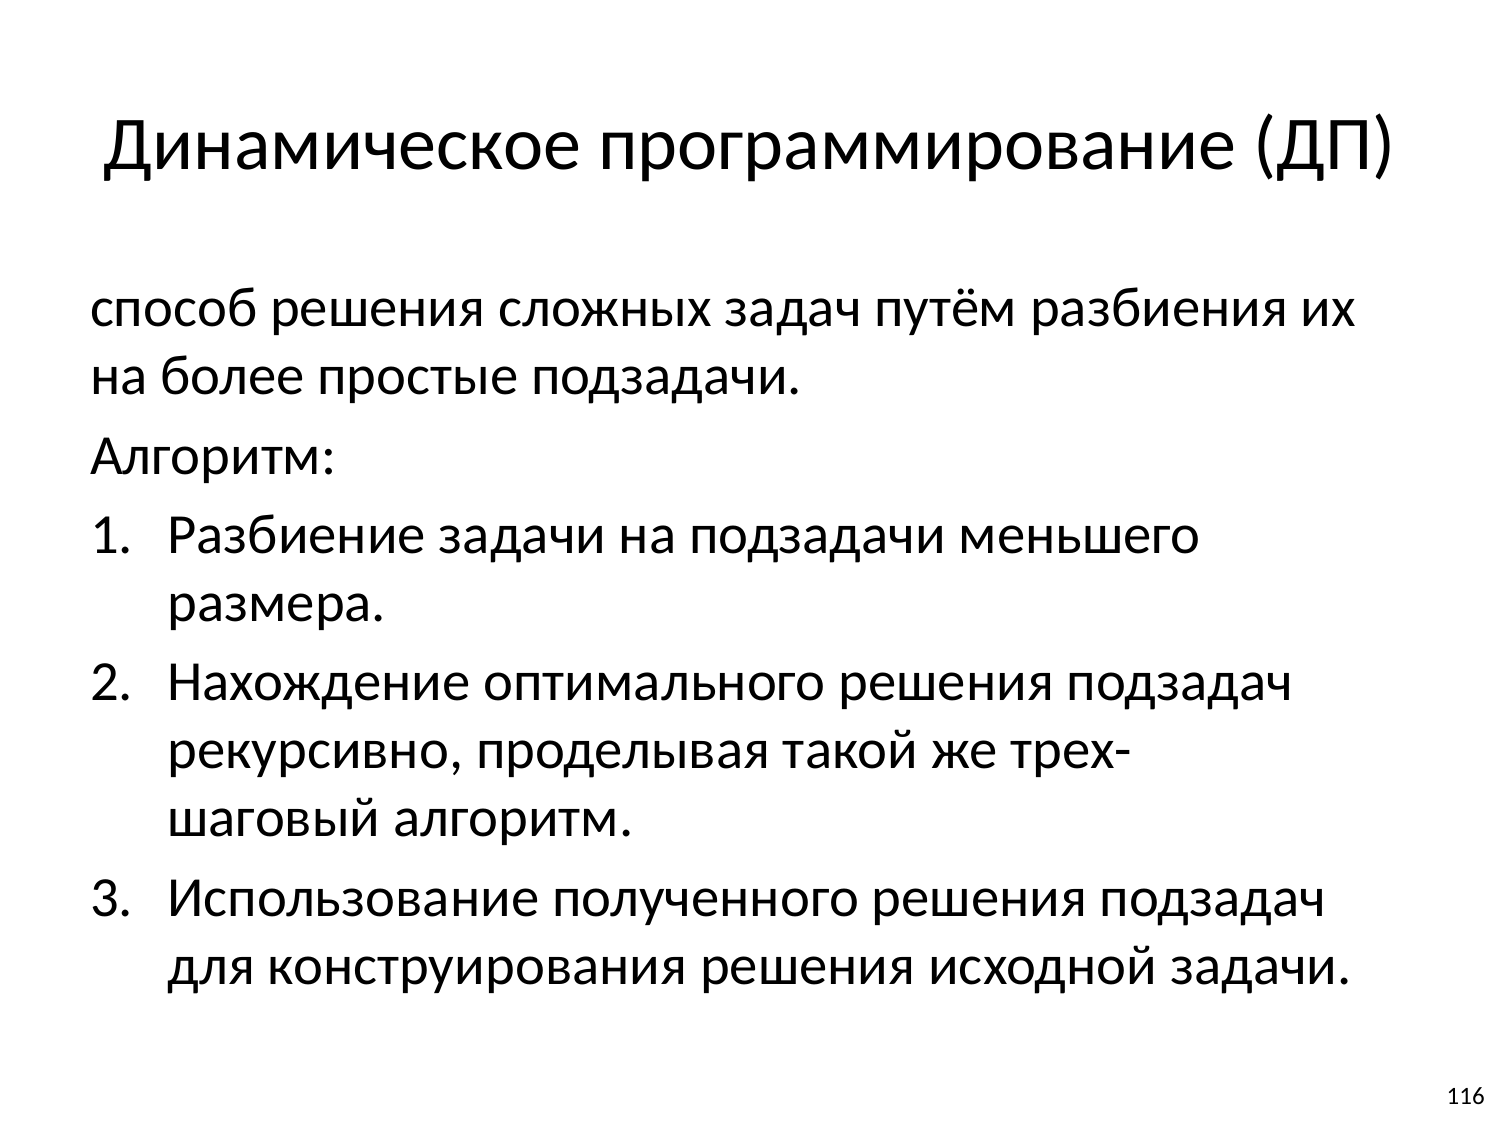

# Динамическое программирование (ДП)
способ решения сложных задач путём разбиения их на более простые подзадачи.
Алгоритм:
Разбиение задачи на подзадачи меньшего размера.
Нахождение оптимального решения подзадач рекурсивно, проделывая такой же трех-шаговый алгоритм.
Использование полученного решения подзадач для конструирования решения исходной задачи.

116